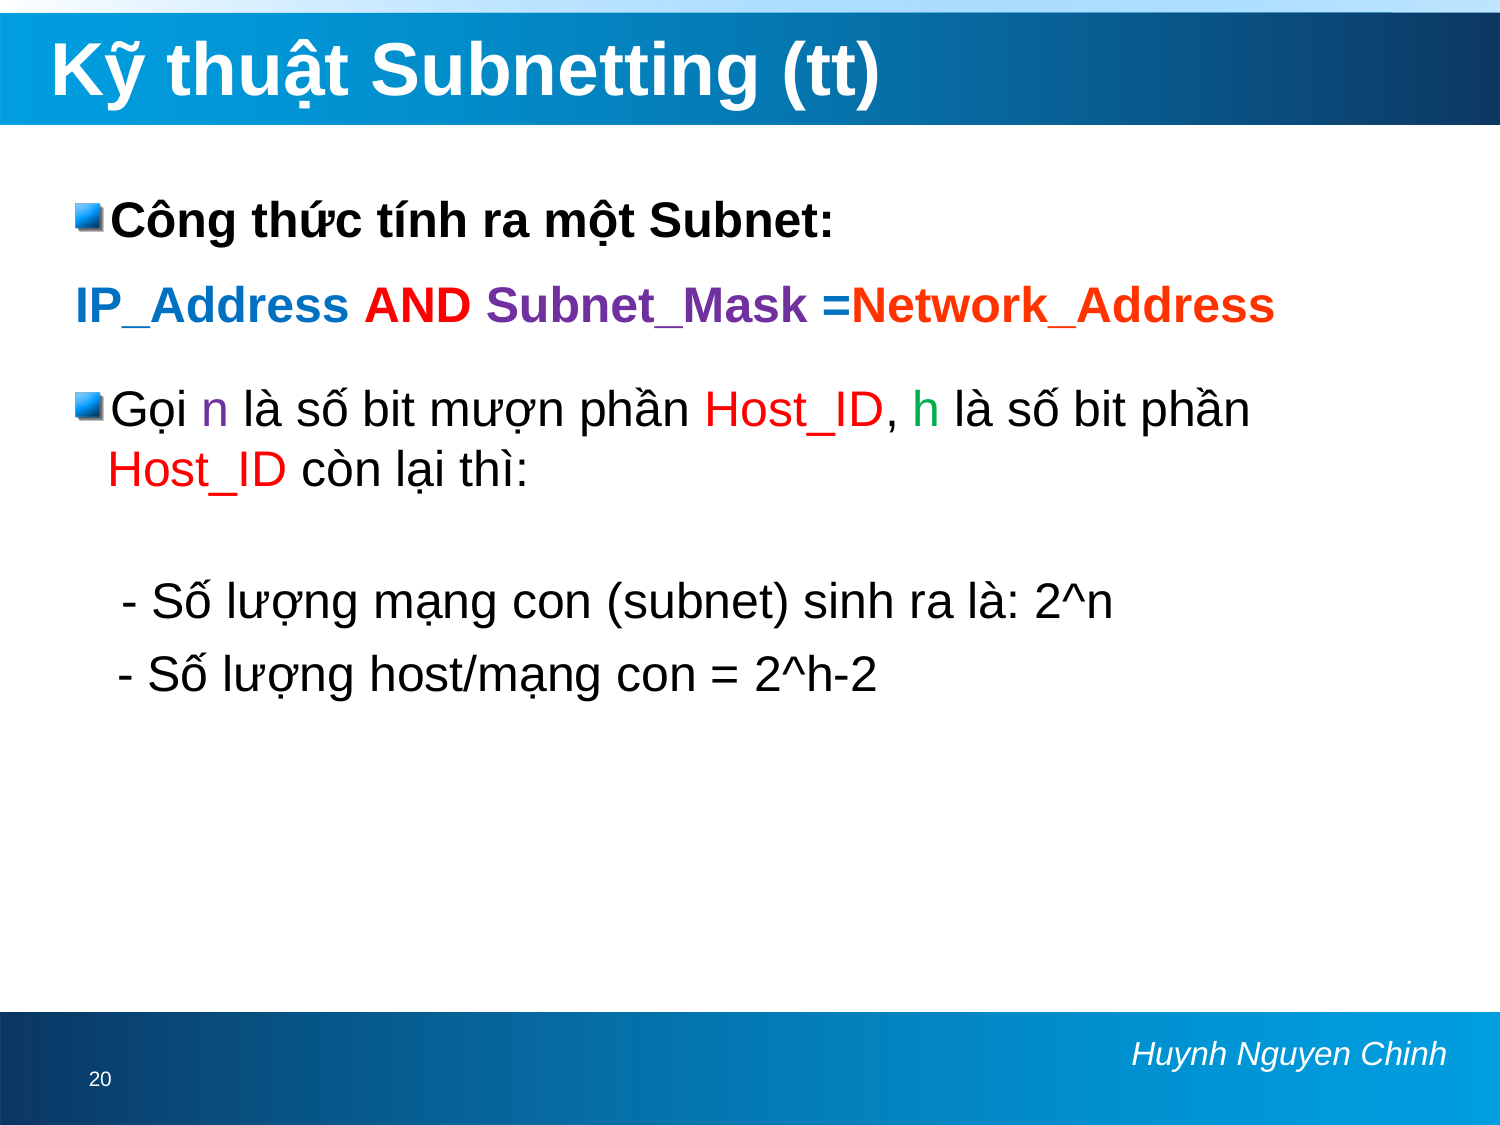

# Kỹ thuật Subnetting (tt)
Công thức tính ra một Subnet:

IP_Address AND Subnet_Mask =Network_Address

Gọi n là số bit mượn phần Host_ID, h là số bit phần Host_ID còn lại thì:
 - Số lượng mạng con (subnet) sinh ra là: 2^n
   - Số lượng host/mạng con = 2^h-2